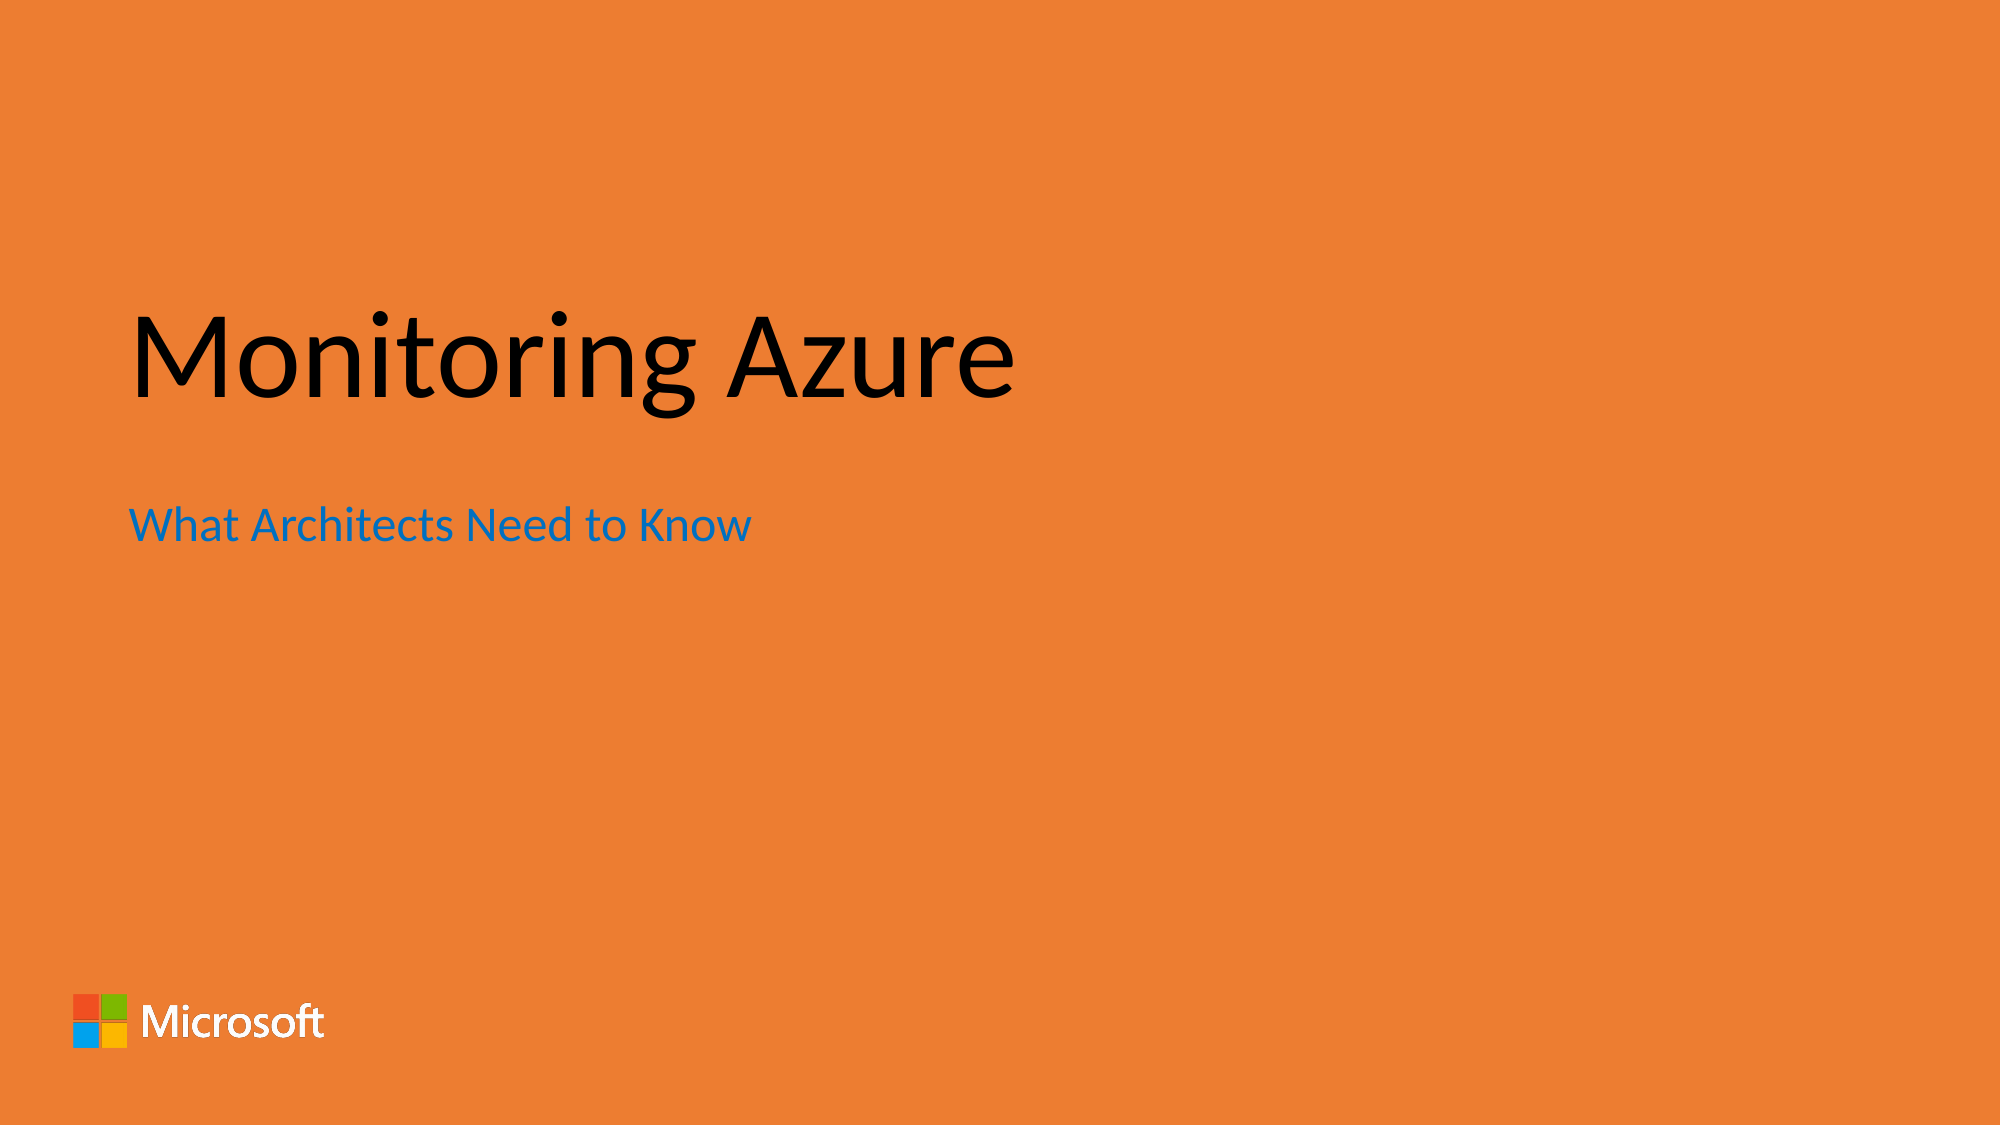

# Monitoring Azure
What Architects Need to Know